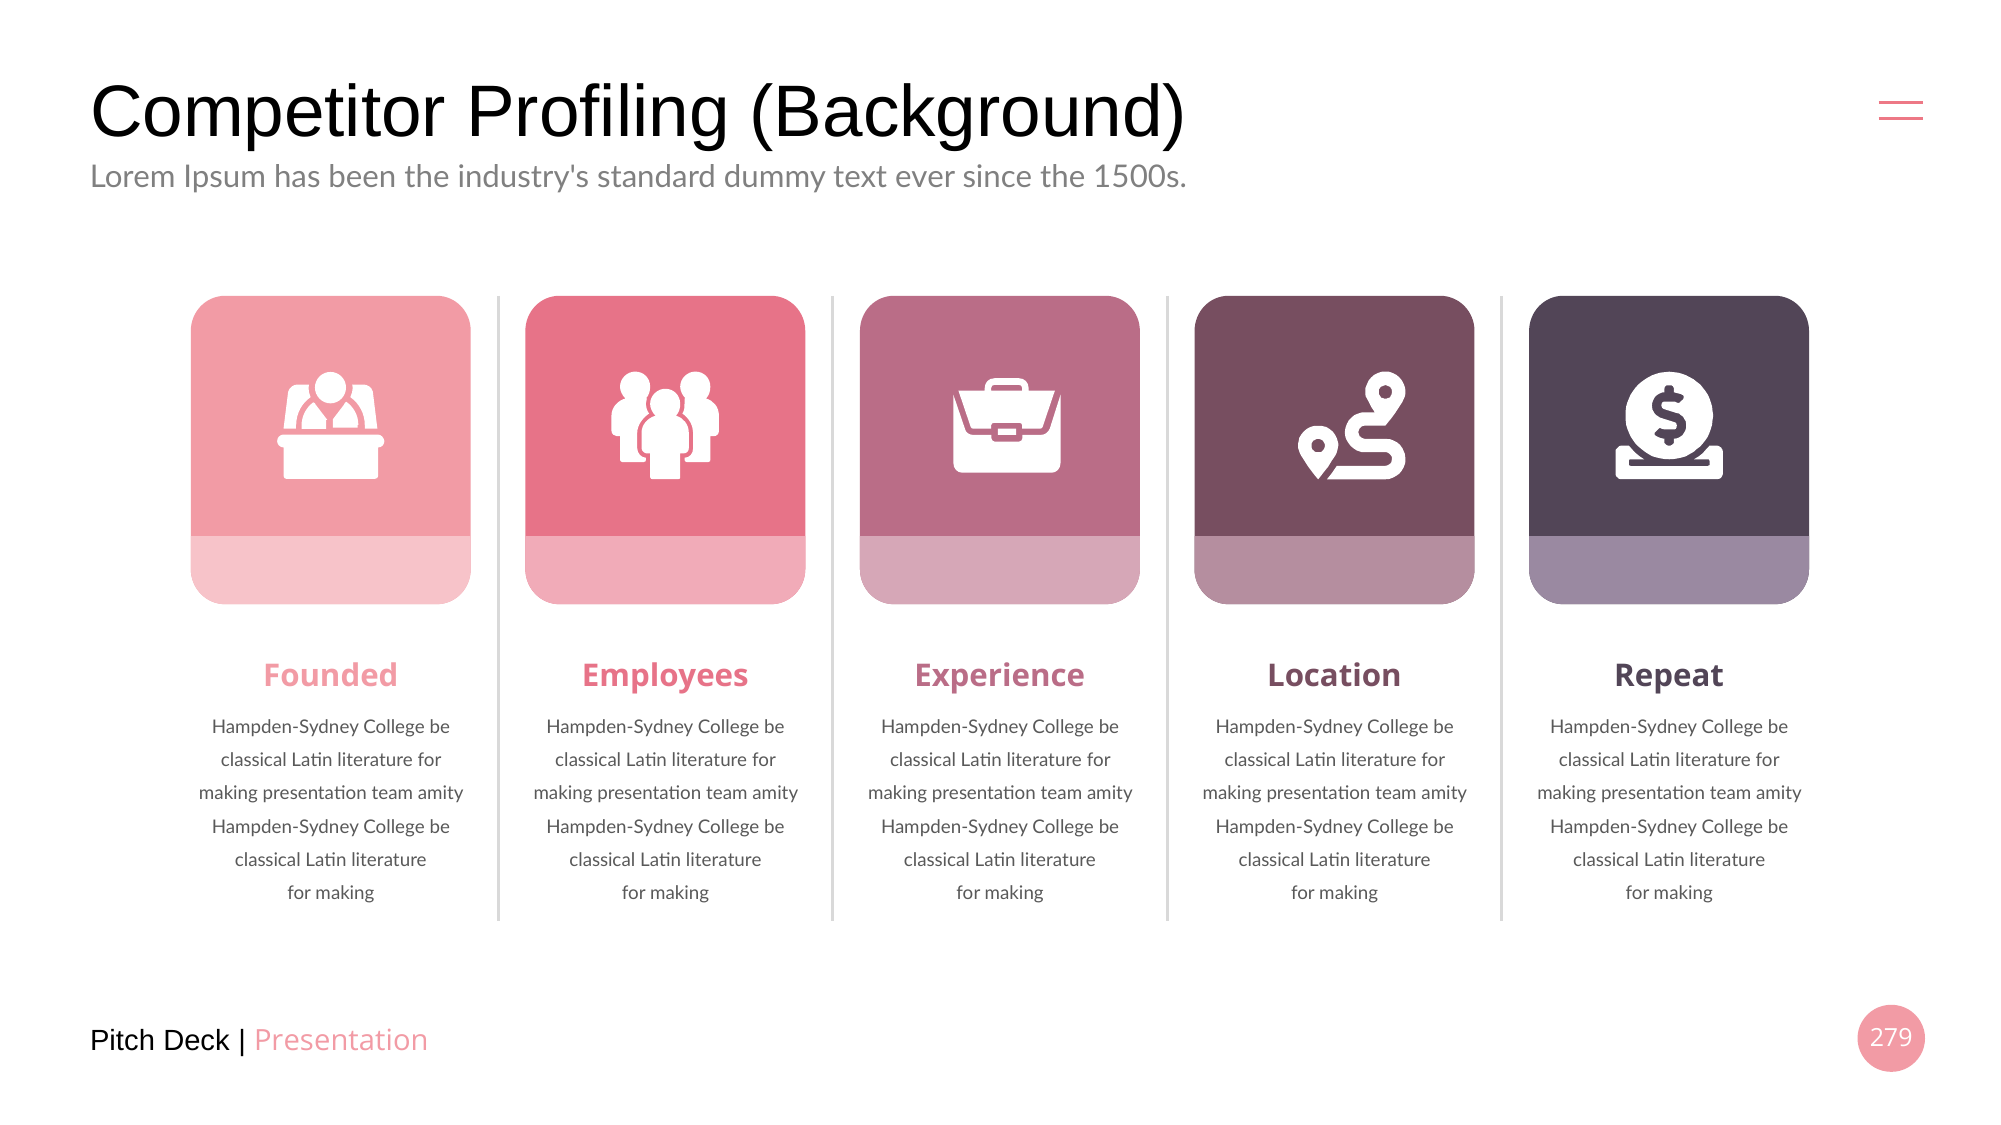

# Competitor Profiling (Background)
Lorem Ipsum has been the industry's standard dummy text ever since the 1500s.

Founded
Employees
Experience
Location
Repeat
Hampden-Sydney College be classical Latin literature for making presentation team amity Hampden-Sydney College be classical Latin literature
for making
Hampden-Sydney College be classical Latin literature for making presentation team amity Hampden-Sydney College be classical Latin literature
for making
Hampden-Sydney College be classical Latin literature for making presentation team amity Hampden-Sydney College be classical Latin literature
for making
Hampden-Sydney College be classical Latin literature for making presentation team amity Hampden-Sydney College be classical Latin literature
for making
Hampden-Sydney College be classical Latin literature for making presentation team amity Hampden-Sydney College be classical Latin literature
for making
Pitch Deck | Presentation
279